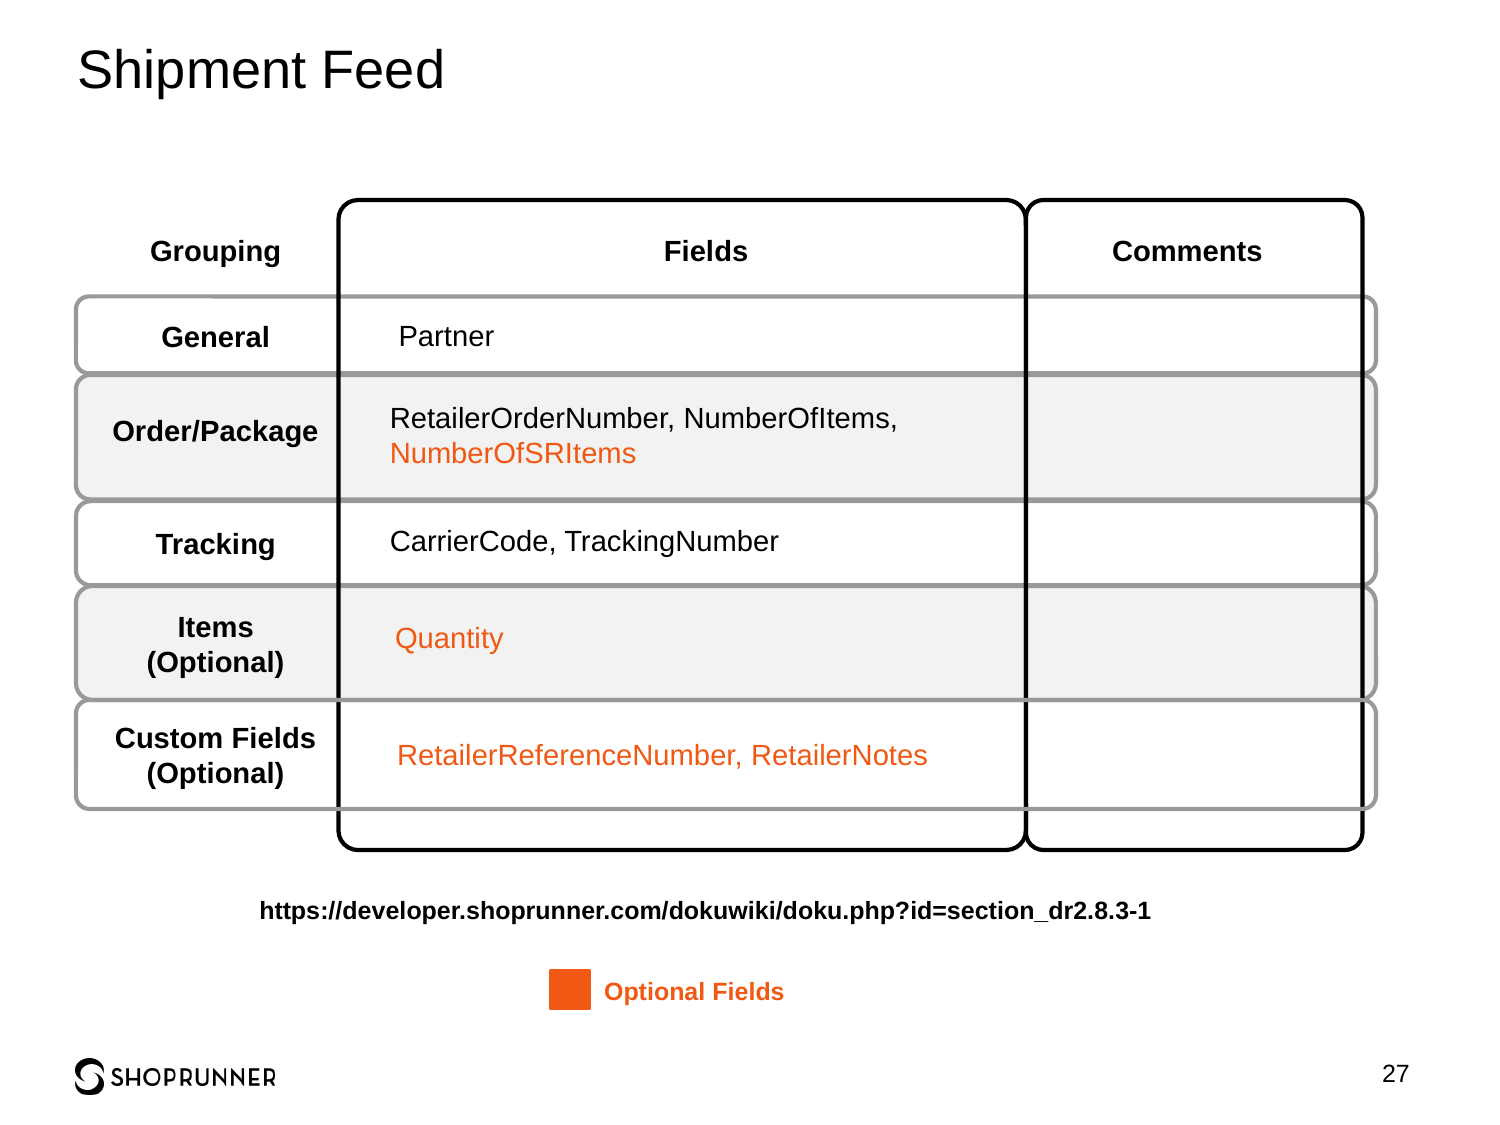

Shipment Feed
Grouping
Fields
Comments

General

Partner

Order/Package

RetailerOrderNumber, NumberOfItems, NumberOfSRItems

Tracking

CarrierCode, TrackingNumber

Items
(Optional)
Quantity

Custom Fields
(Optional)
RetailerReferenceNumber, RetailerNotes

https://developer.shoprunner.com/dokuwiki/doku.php?id=section_dr2.8.3-1
Optional Fields

27